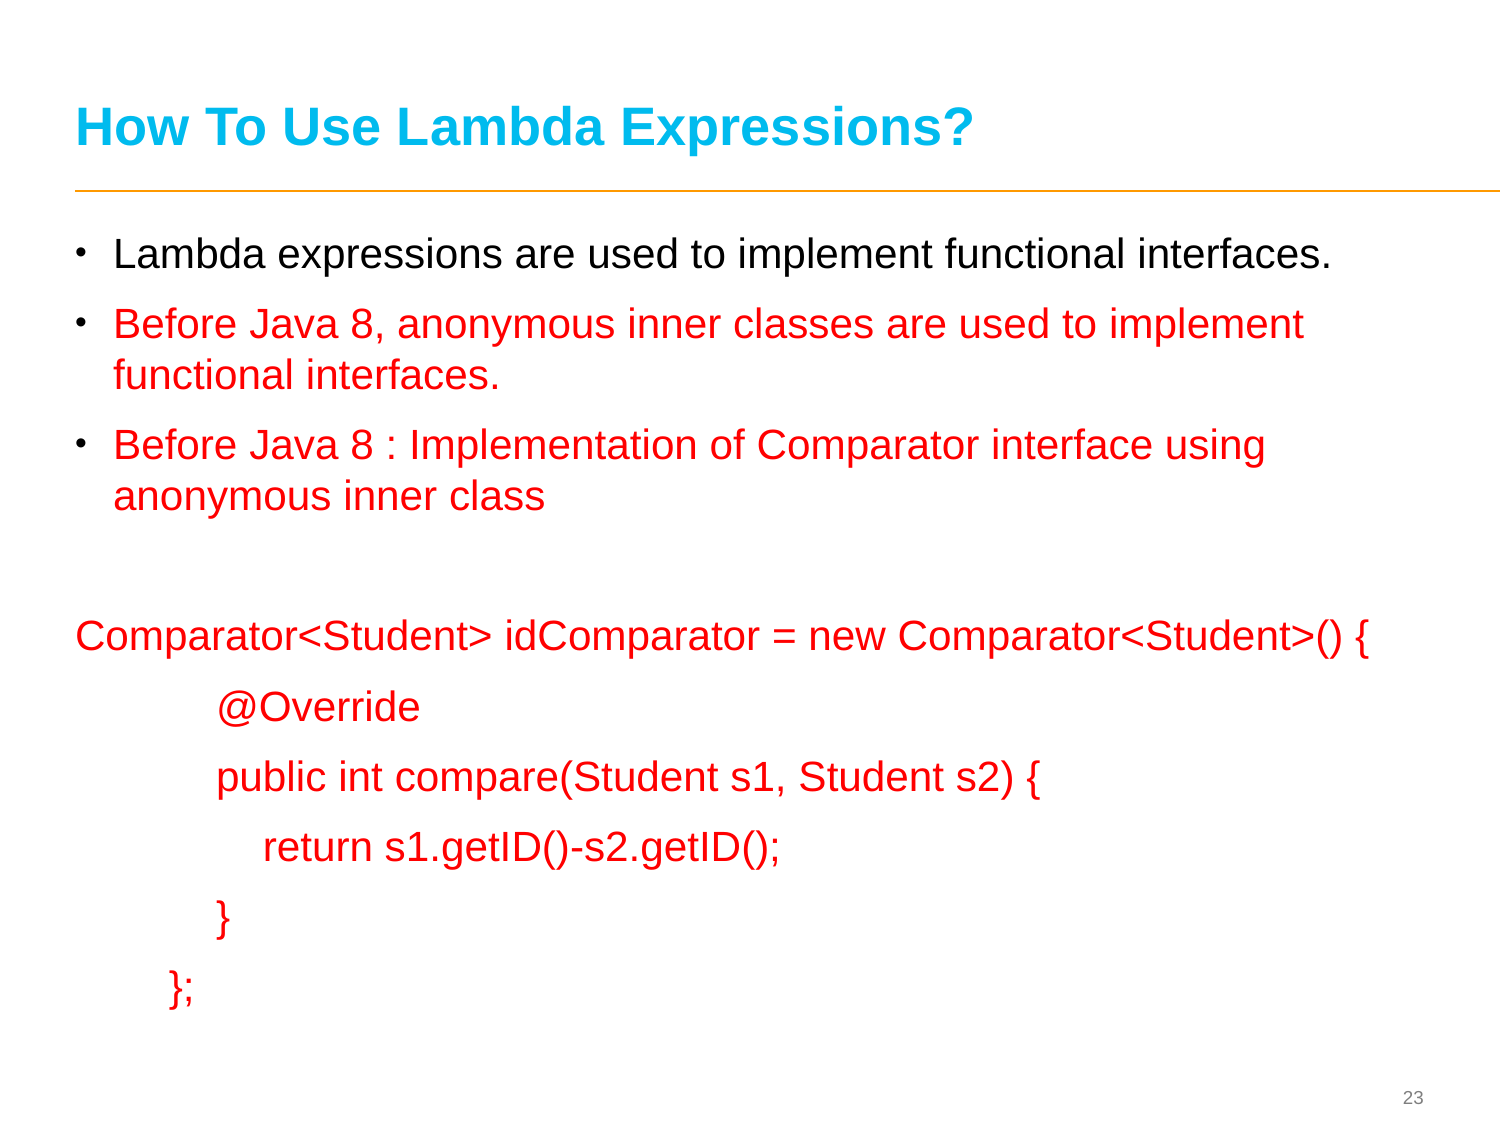

# How To Use Lambda Expressions?
Lambda expressions are used to implement functional interfaces.
Before Java 8, anonymous inner classes are used to implement functional interfaces.
Before Java 8 : Implementation of Comparator interface using anonymous inner class

Comparator<Student> idComparator = new Comparator<Student>() {
            @Override
            public int compare(Student s1, Student s2) {
                return s1.getID()-s2.getID();
            }
        };